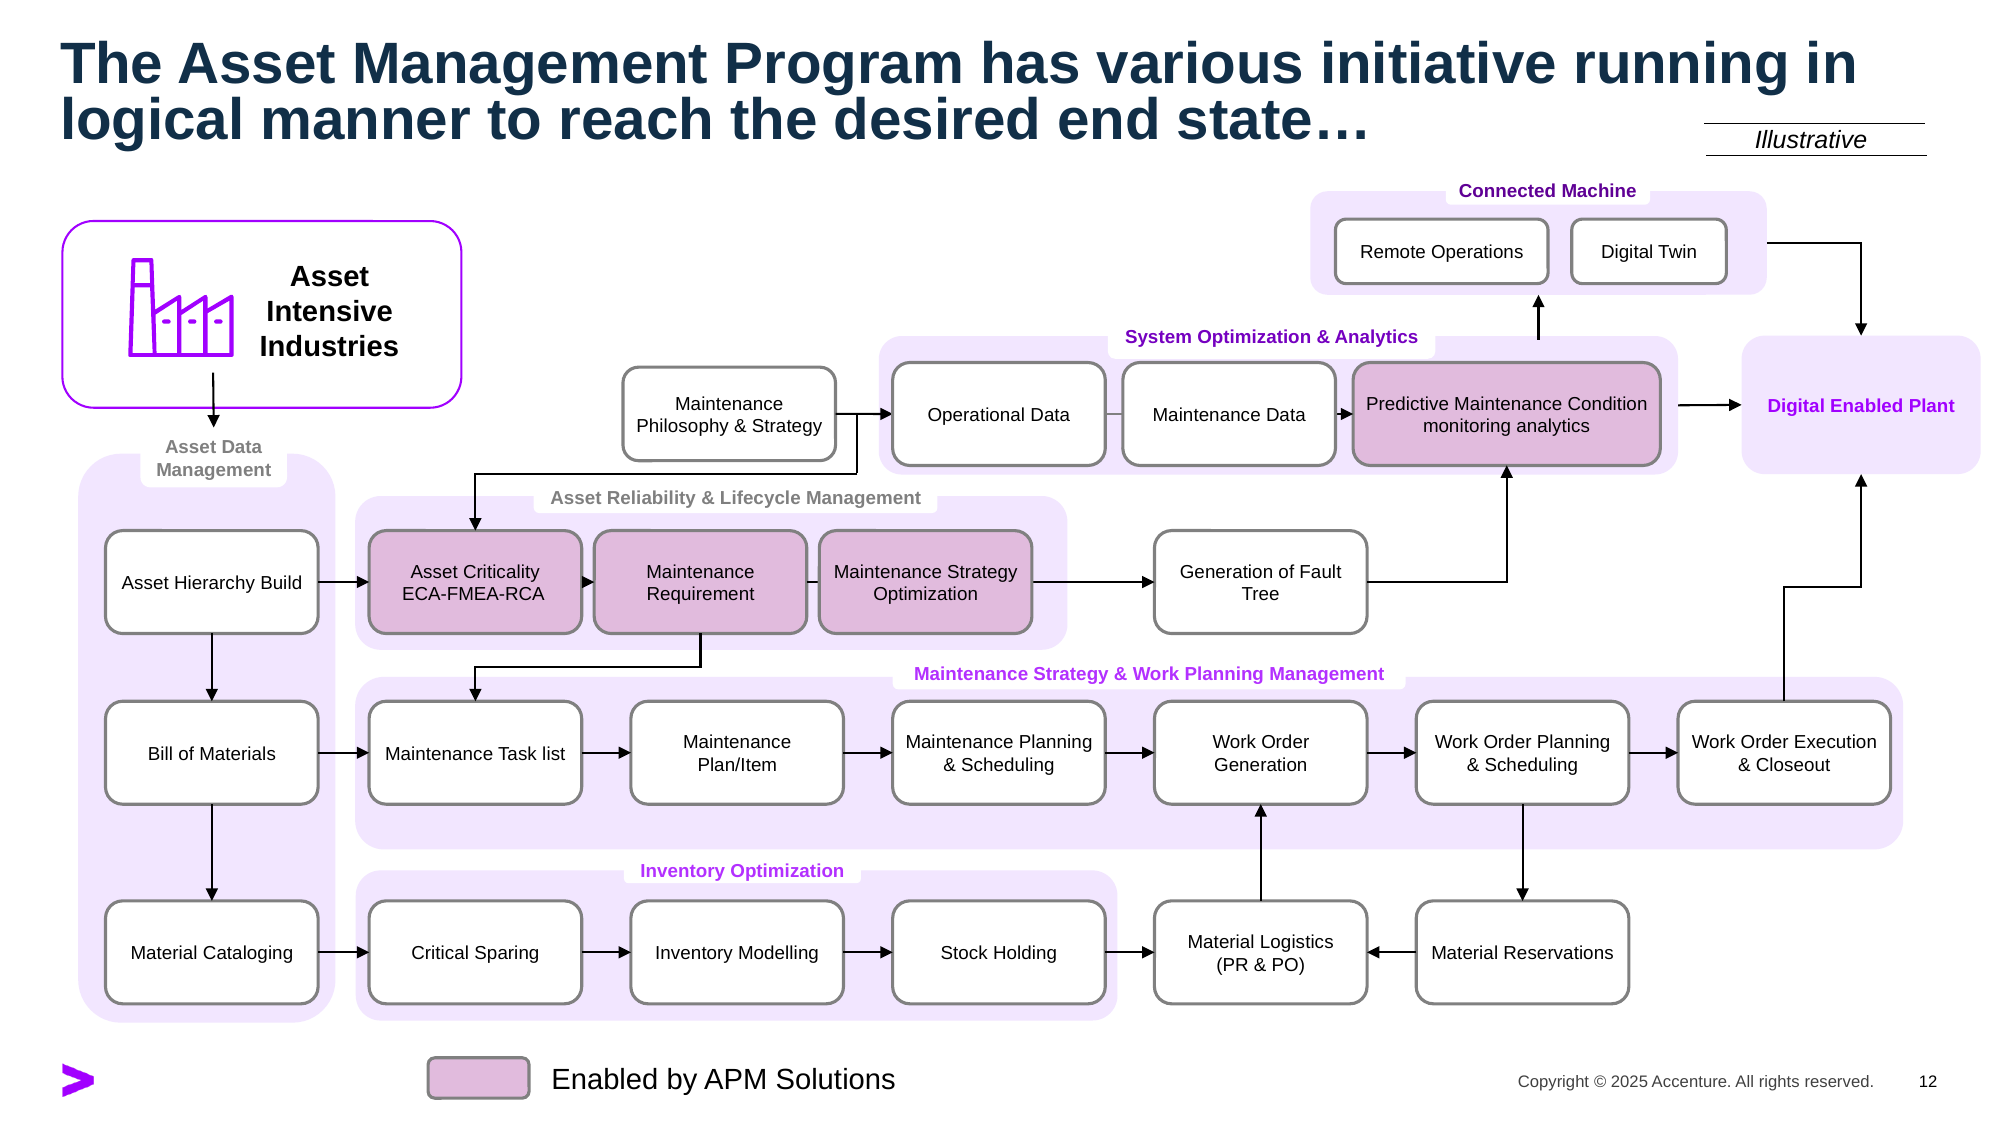

# The Asset Management Program has various initiative running in logical manner to reach the desired end state…
Illustrative
Connected Machine

Remote Operations
Digital Twin

Asset Intensive Industries

System Optimization & Analytics
Digital Enabled Plant

Operational Data
Maintenance Data
Predictive Maintenance Condition monitoring analytics
Maintenance Philosophy & Strategy
Asset Data Management

Asset Reliability & Lifecycle Management

Asset Criticality
ECA-FMEA-RCA
Maintenance Requirement
Maintenance Strategy Optimization
Generation of Fault Tree
Asset Hierarchy Build
Maintenance Strategy & Work Planning Management

Bill of Materials
Maintenance Task list
Maintenance Plan/Item
Maintenance Planning & Scheduling
Work Order Generation
Work Order Planning & Scheduling
Work Order Execution & Closeout
Inventory Optimization

Material Cataloging
Critical Sparing
Inventory Modelling
Stock Holding
Material Logistics
(PR & PO)
Material Reservations

Enabled by APM Solutions
Copyright © 2025 Accenture. All rights reserved.
12